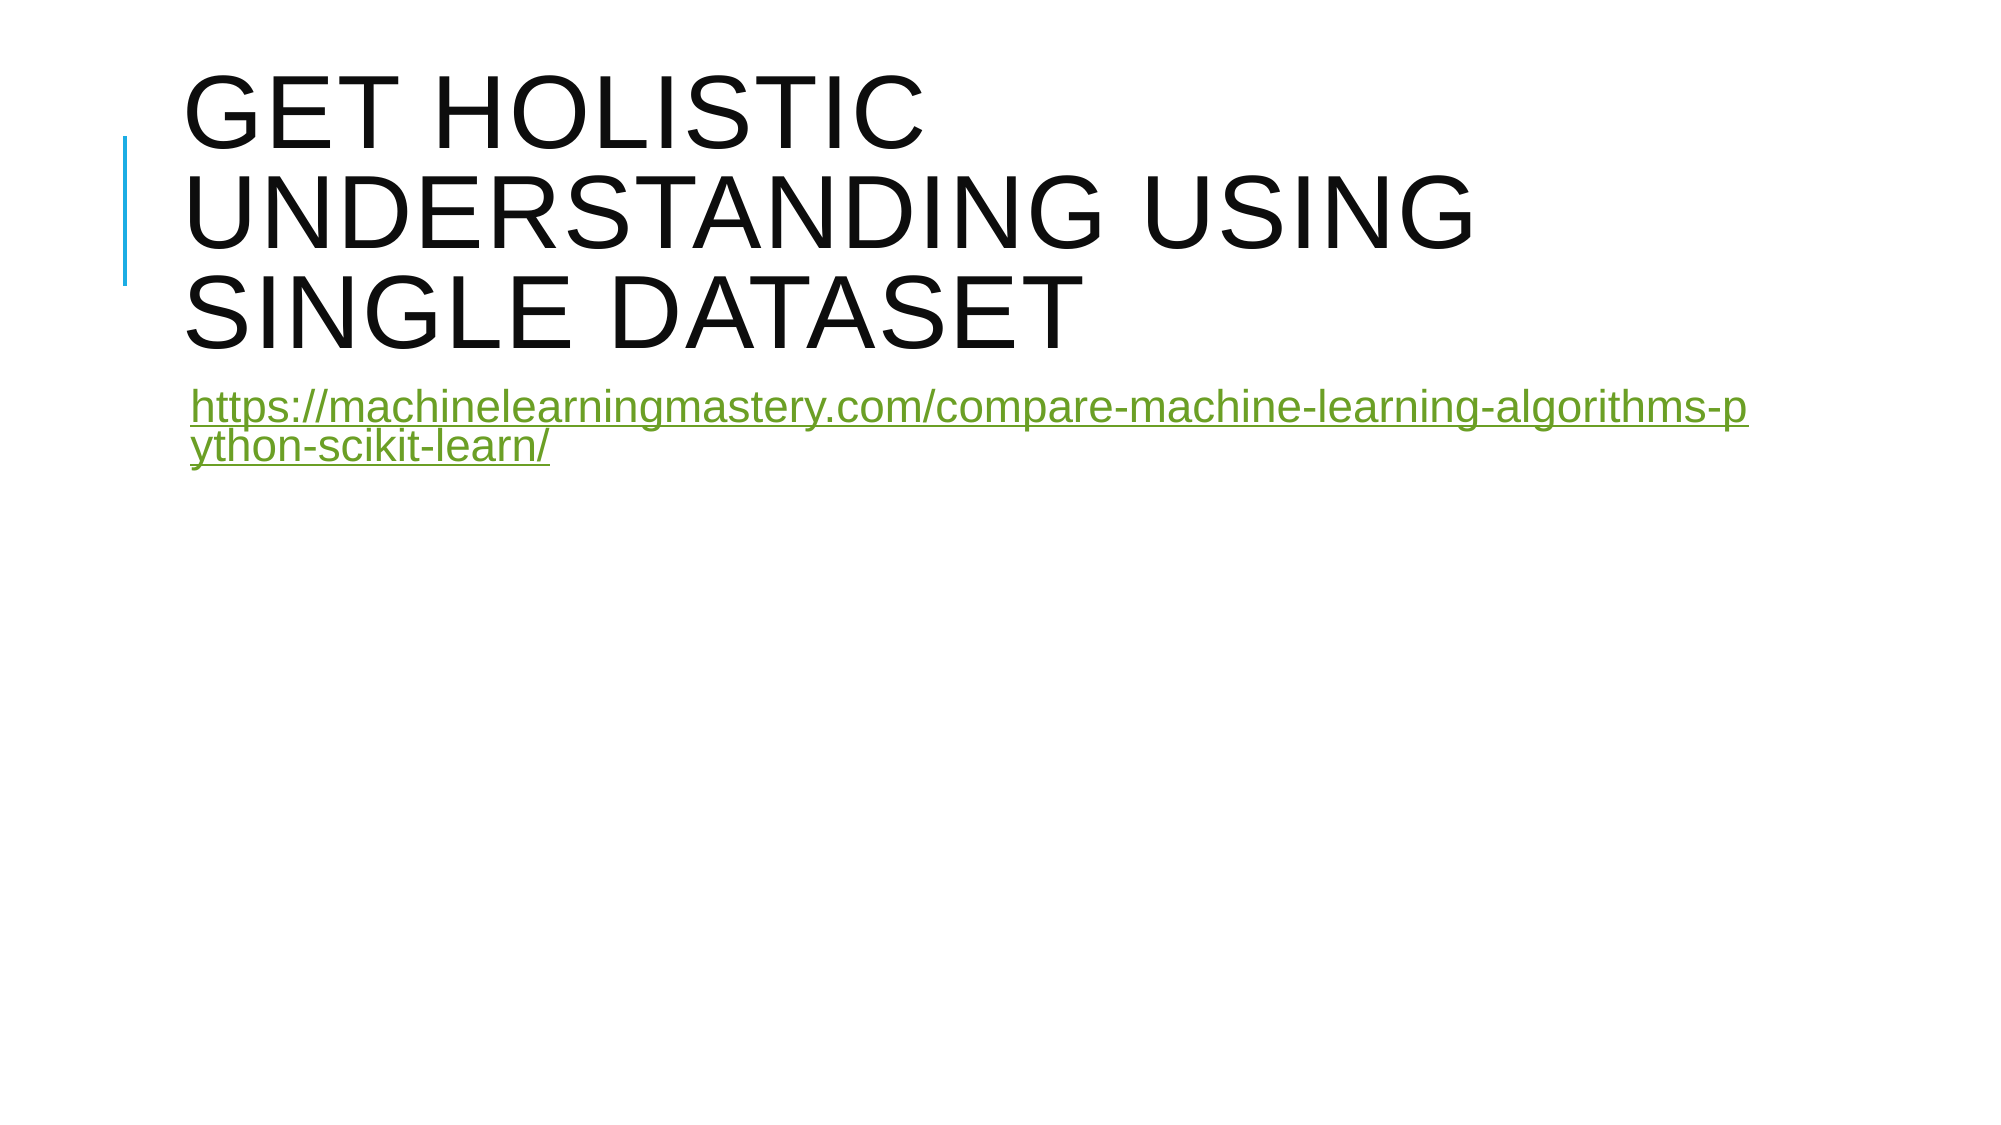

# Get holistic understanding using single dataset
https://machinelearningmastery.com/compare-machine-learning-algorithms-python-scikit-learn/